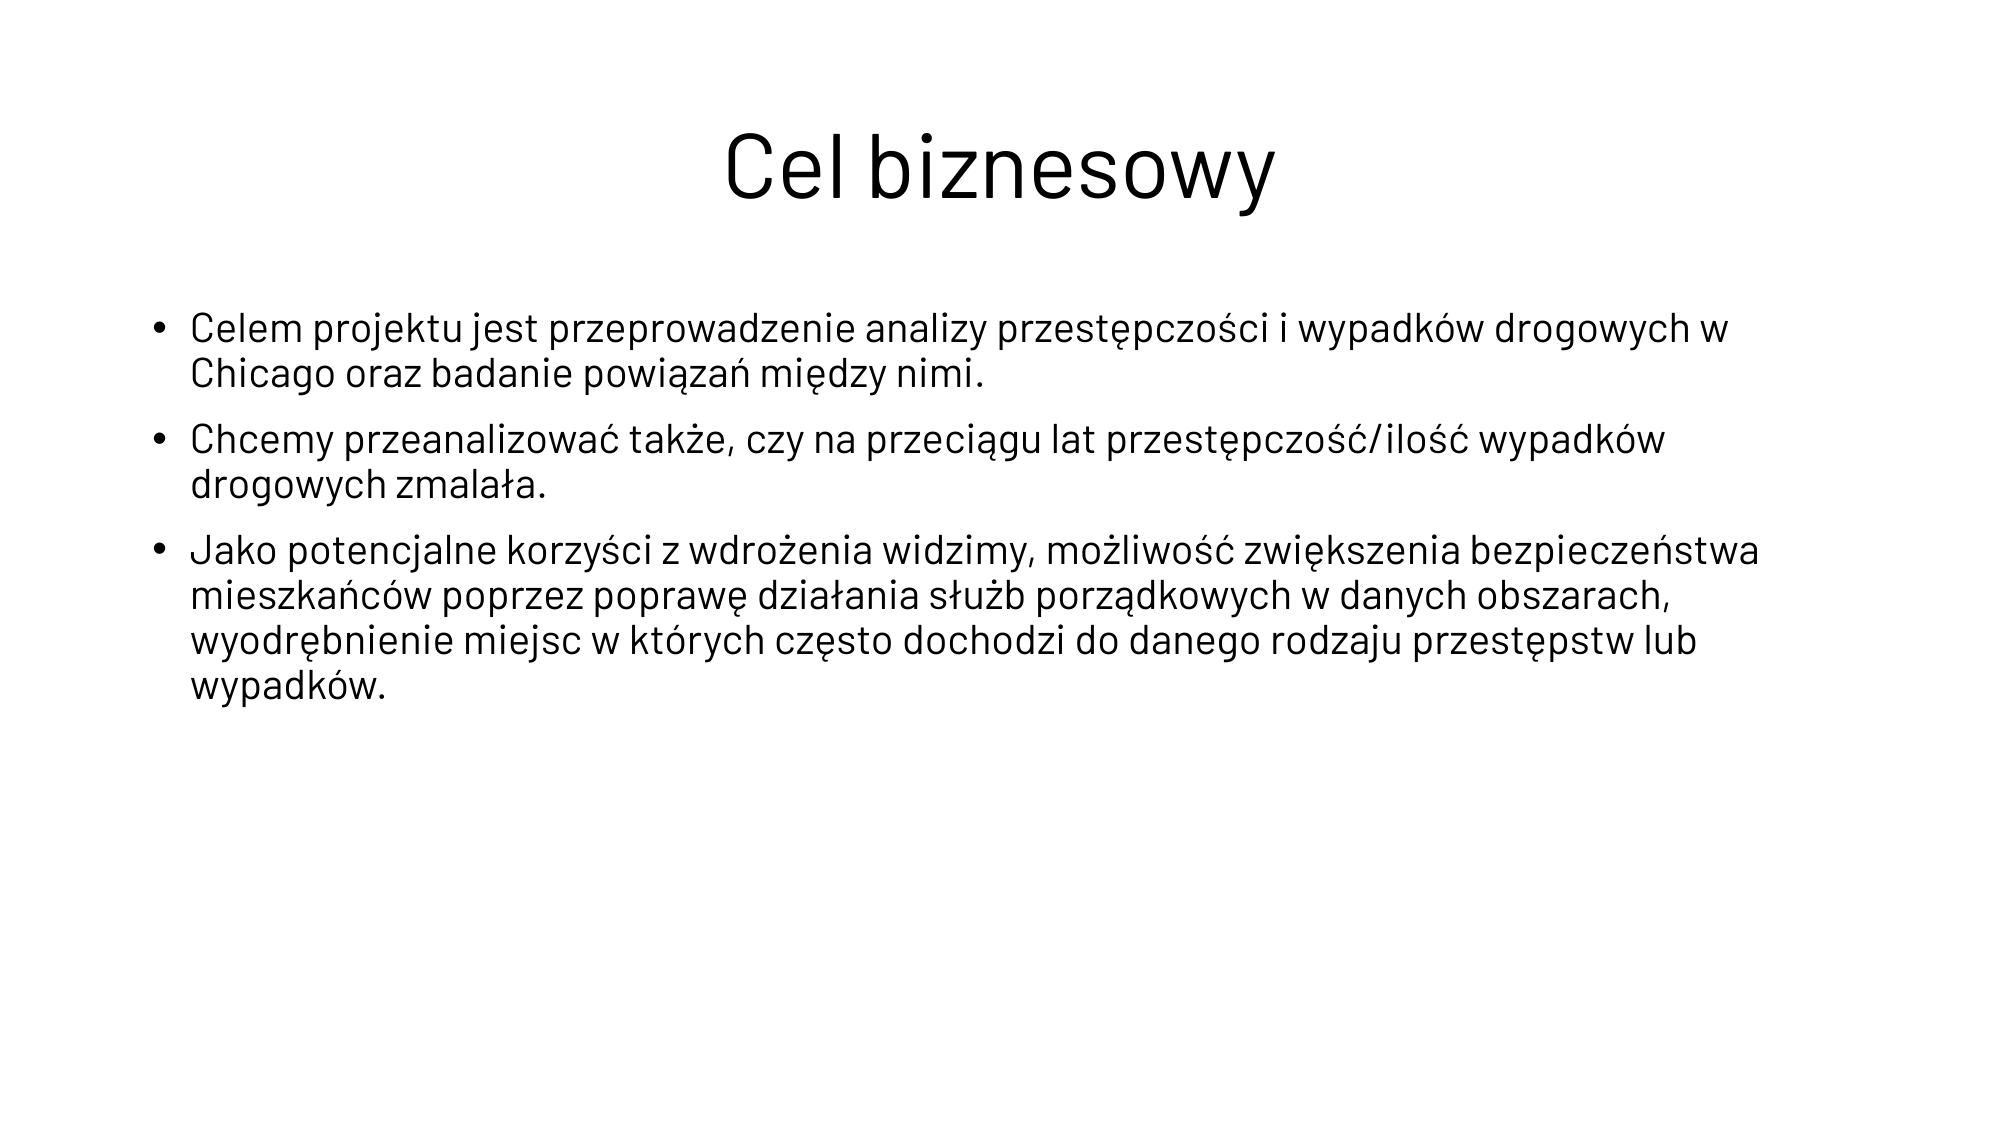

# Cel biznesowy
Celem projektu jest przeprowadzenie analizy przestępczości i wypadków drogowych w Chicago oraz badanie powiązań między nimi.
Chcemy przeanalizować także, czy na przeciągu lat przestępczość/ilość wypadków drogowych zmalała.
Jako potencjalne korzyści z wdrożenia widzimy, możliwość zwiększenia bezpieczeństwa mieszkańców poprzez poprawę działania służb porządkowych w danych obszarach, wyodrębnienie miejsc w których często dochodzi do danego rodzaju przestępstw lub wypadków.